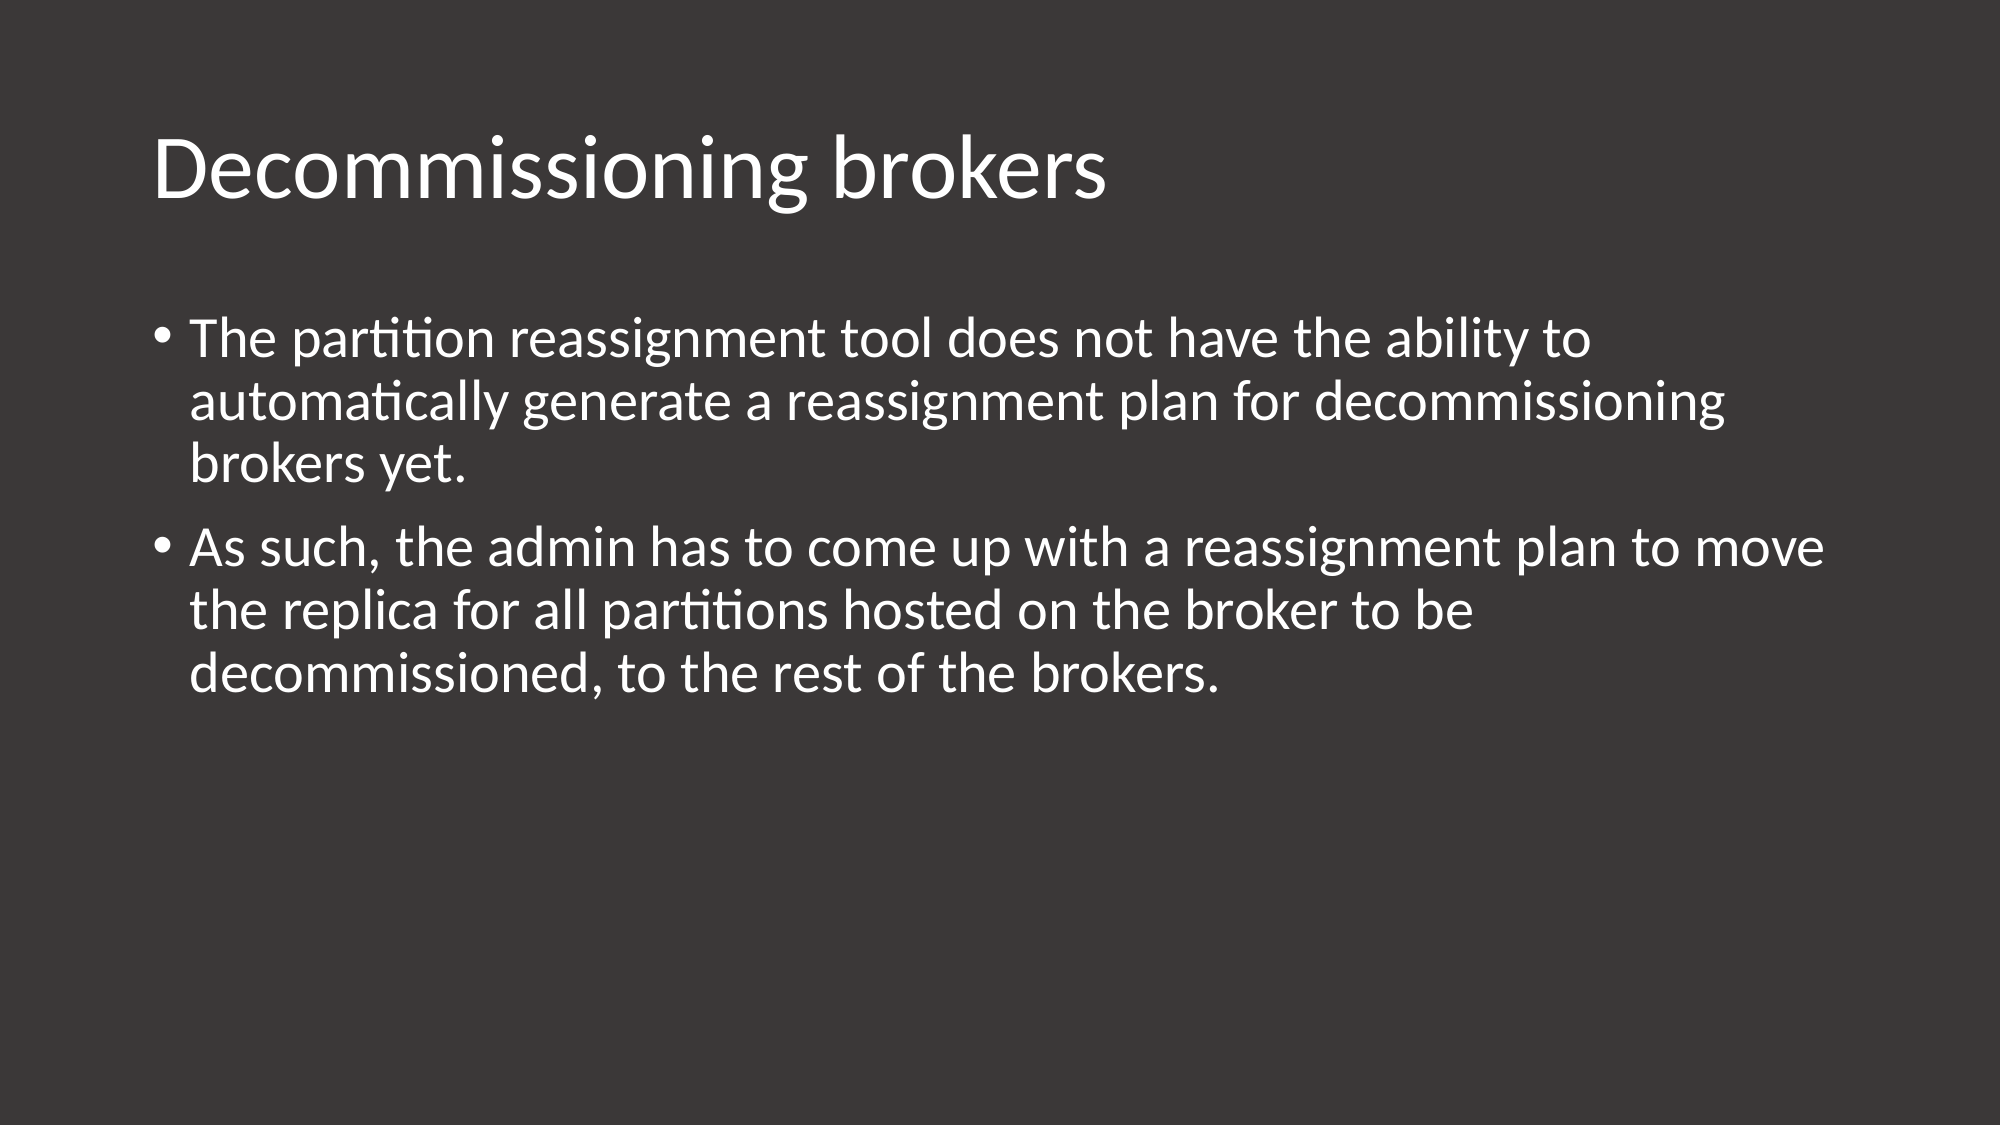

# Decommissioning brokers
The partition reassignment tool does not have the ability to automatically generate a reassignment plan for decommissioning brokers yet.
As such, the admin has to come up with a reassignment plan to move the replica for all partitions hosted on the broker to be decommissioned, to the rest of the brokers.